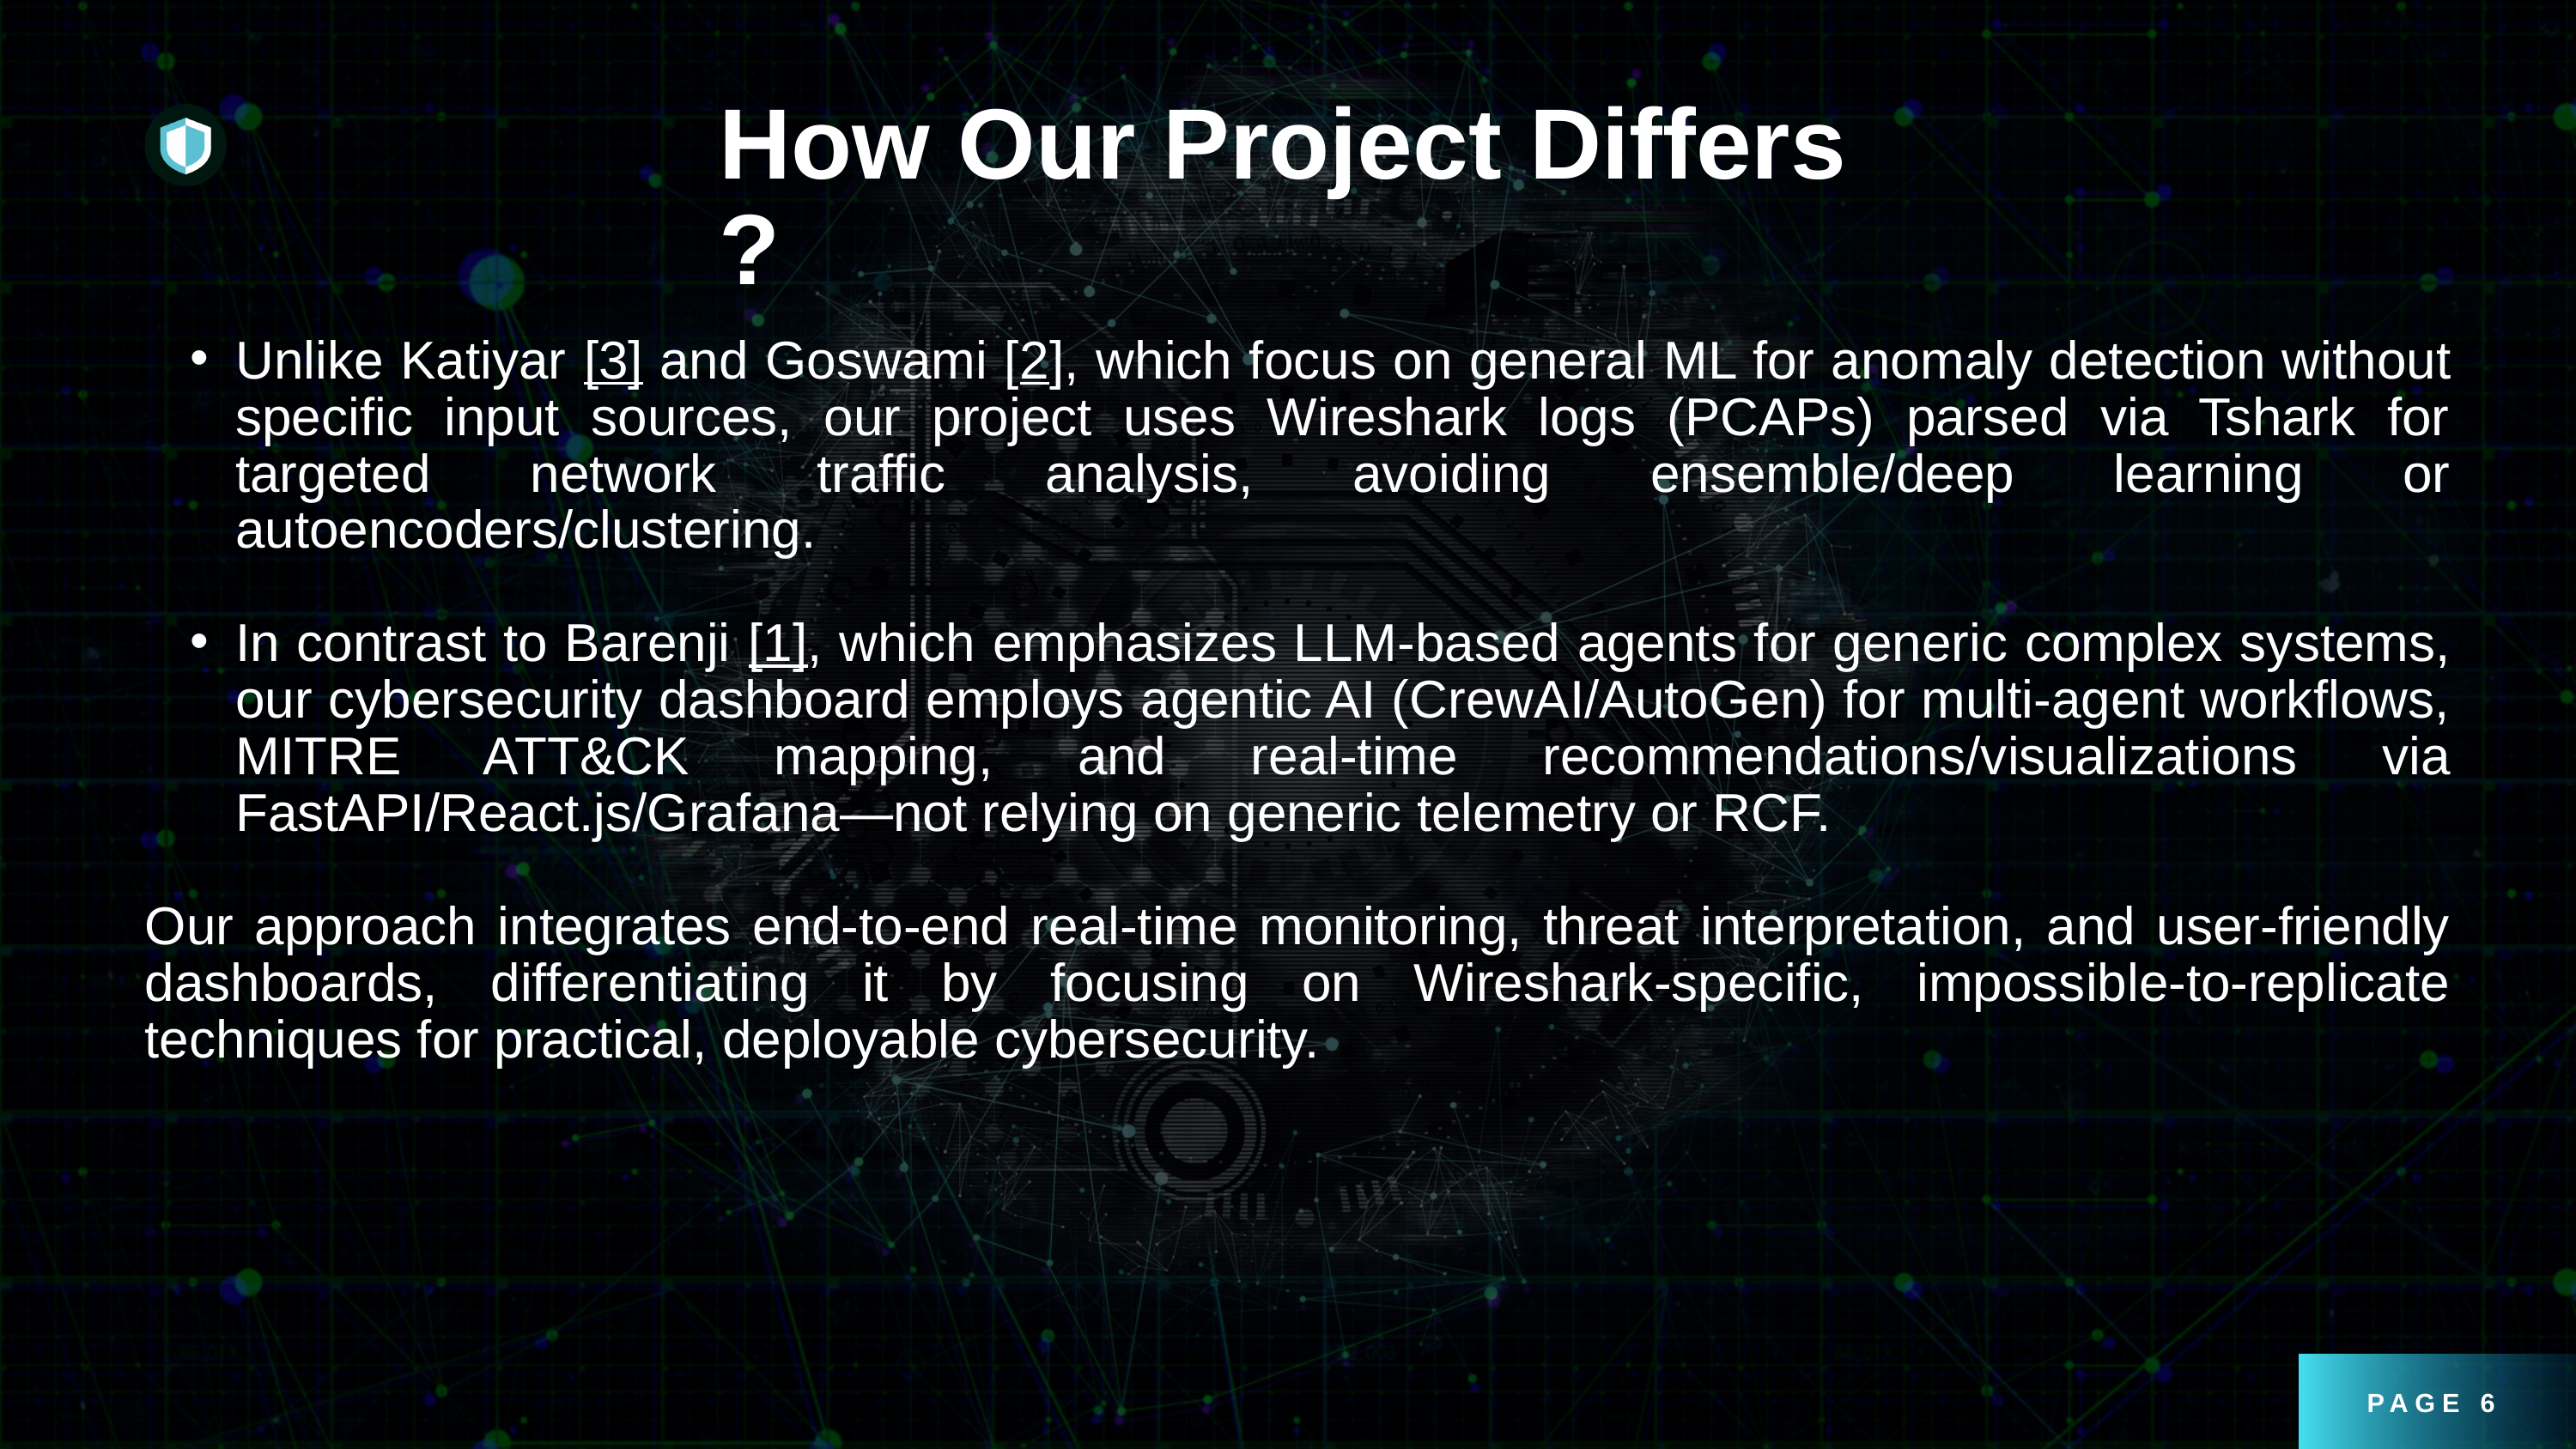

How Our Project Differs ?

Unlike Katiyar [3] and Goswami [2], which focus on general ML for anomaly detection without specific input sources, our project uses Wireshark logs (PCAPs) parsed via Tshark for targeted network traffic analysis, avoiding ensemble/deep learning or autoencoders/clustering.

In contrast to Barenji [1], which emphasizes LLM-based agents for generic complex systems, our cybersecurity dashboard employs agentic AI (CrewAI/AutoGen) for multi-agent workflows, MITRE ATT&CK mapping, and real-time recommendations/visualizations via FastAPI/React.js/Grafana—not relying on generic telemetry or RCF.

Our approach integrates end-to-end real-time monitoring, threat interpretation, and user-friendly dashboards, differentiating it by focusing on Wireshark-specific, impossible-to-replicate techniques for practical, deployable cybersecurity.

PAGE 6